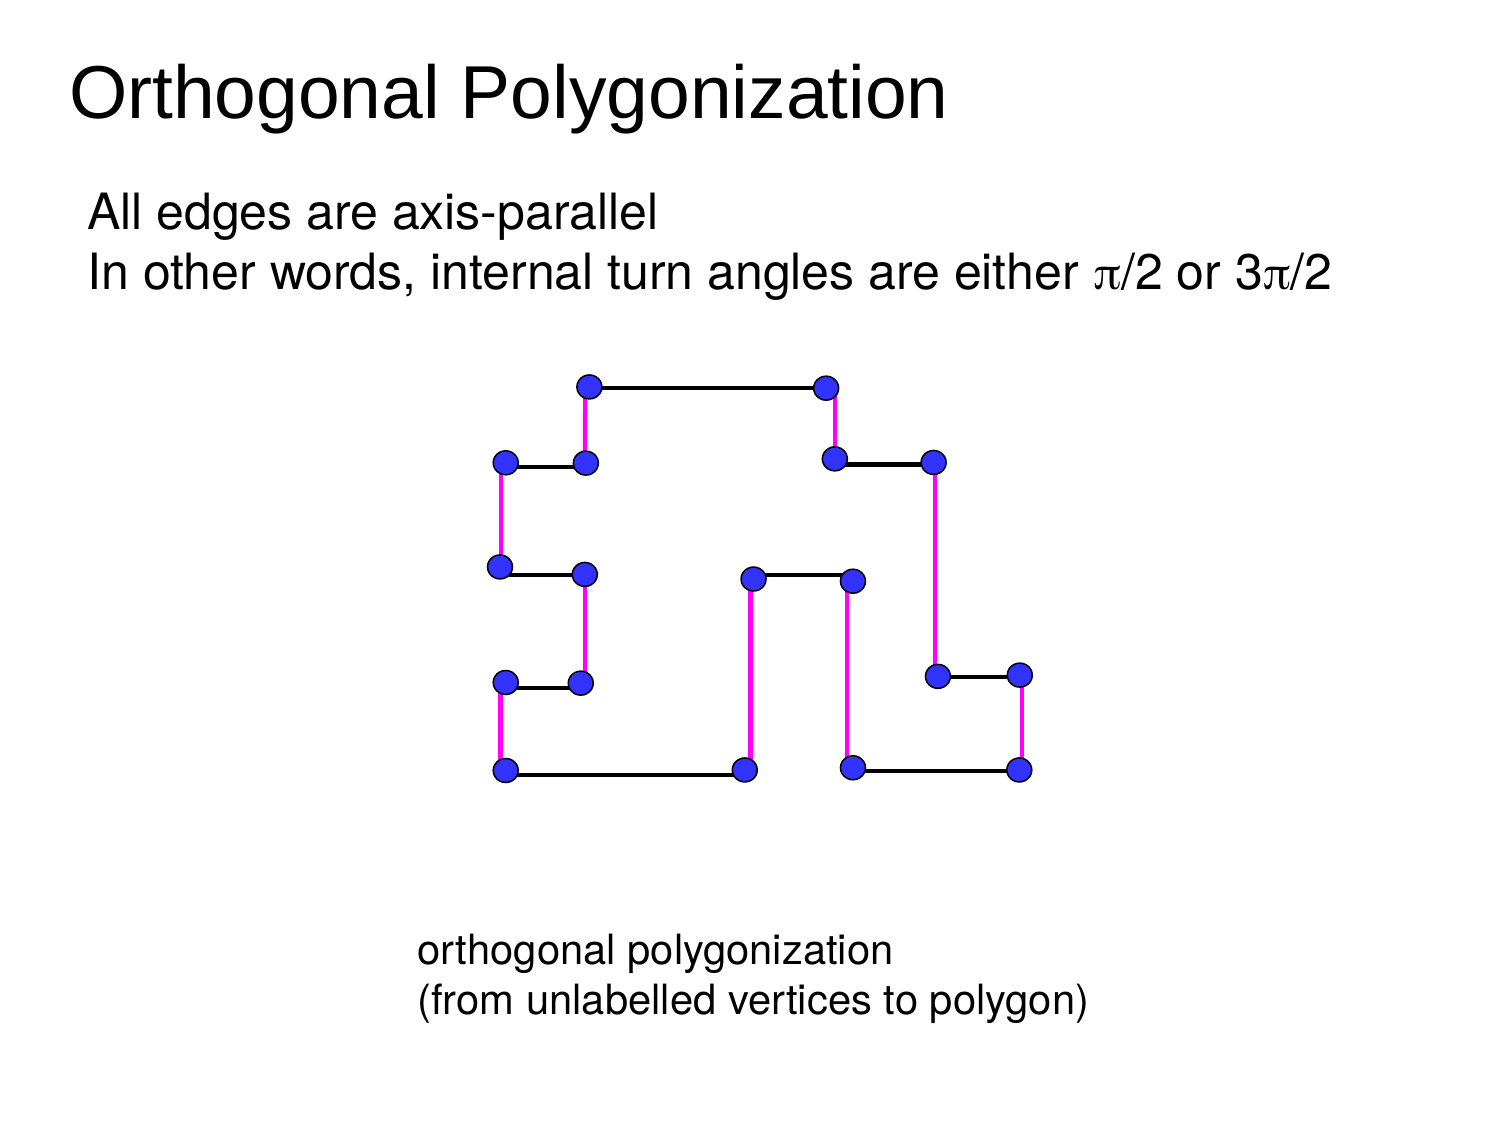

Orthogonal Polygonization
All edges are axis-parallel
In other words, internal turn angles are either π/2 or 3π/2

orthogonal polygonization
(from unlabelled vertices to polygon)